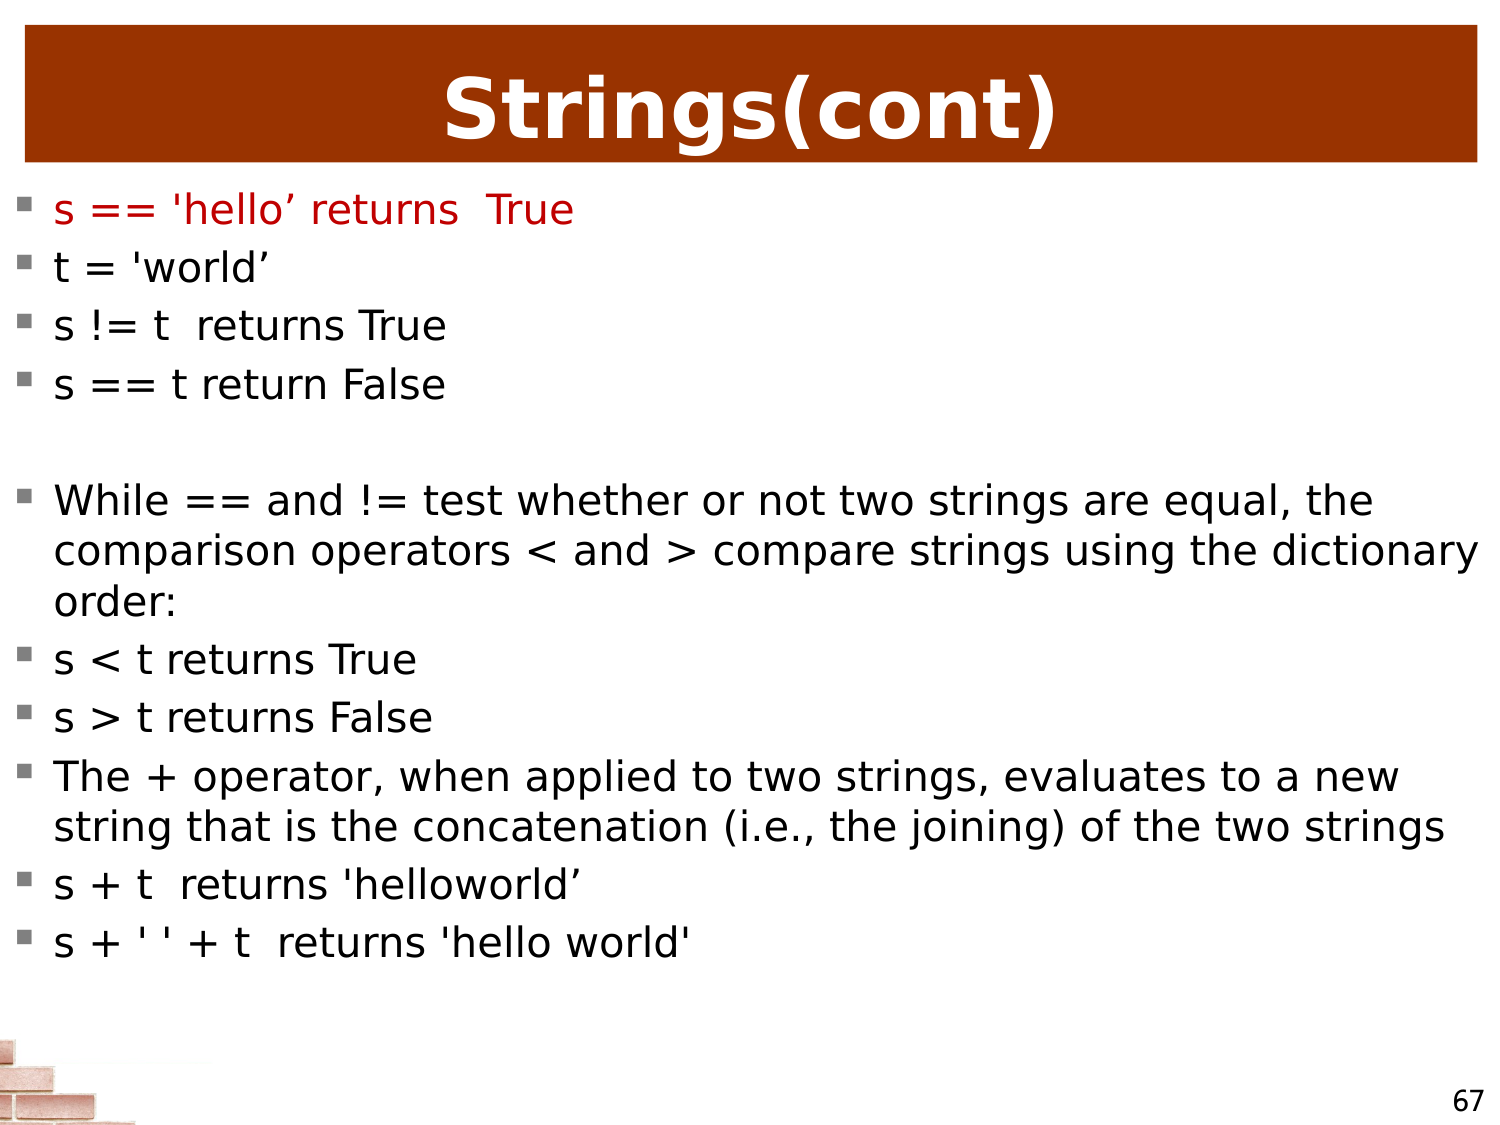

# Strings(cont)
s == 'hello’ returns  True
t = 'world’
s != t  returns True
s == t return False

While == and != test whether or not two strings are equal, the comparison operators < and > compare strings using the dictionary order:
s < t returns True
s > t returns False
The + operator, when applied to two strings, evaluates to a new string that is the concatenation (i.e., the joining) of the two strings
s + t  returns 'helloworld’
s + ' ' + t  returns 'hello world'

67